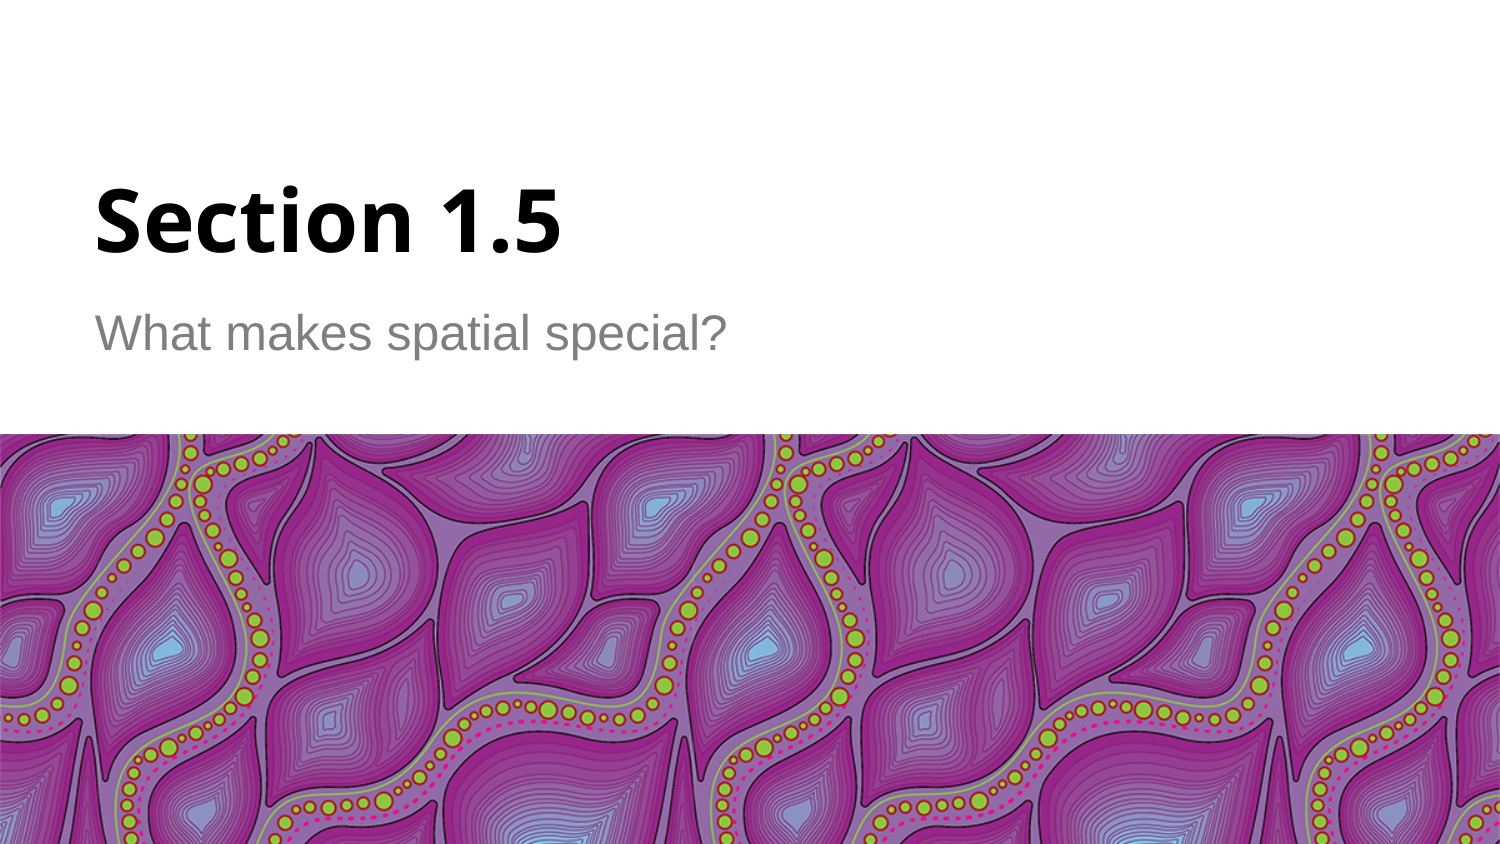

# Section 1.5
What makes spatial special?